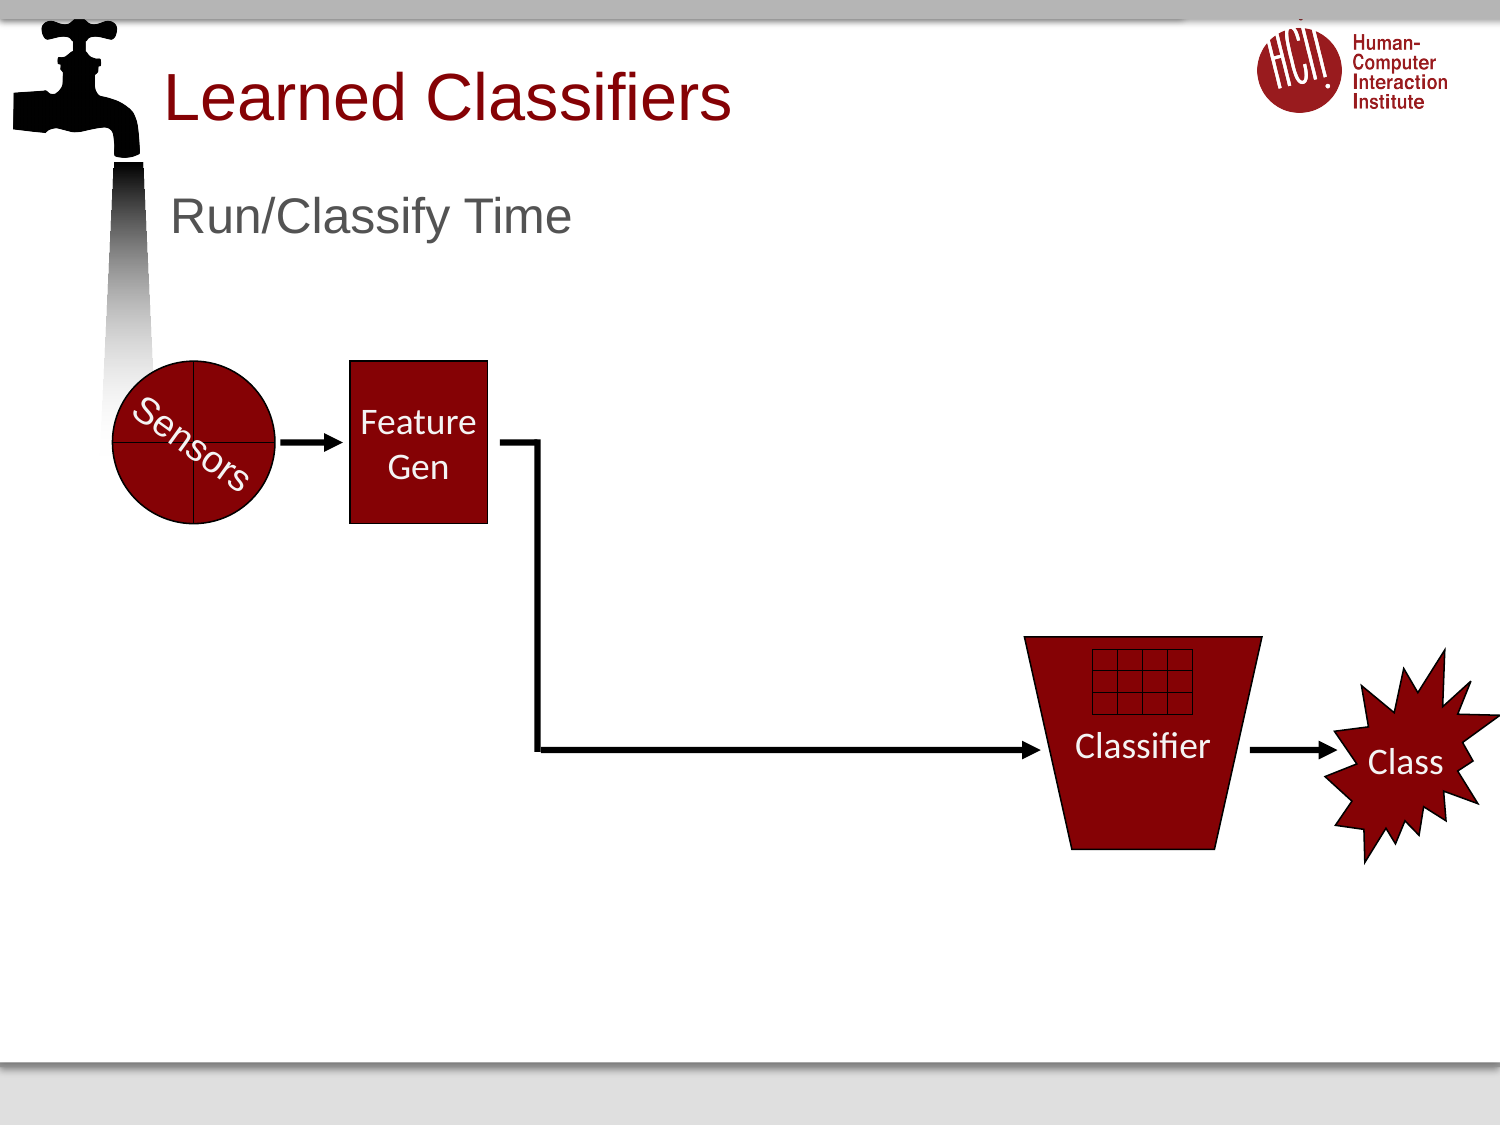

# Learned Classifiers
Run/Classify Time

Feature
Gen
Sensors

Classifier

Class